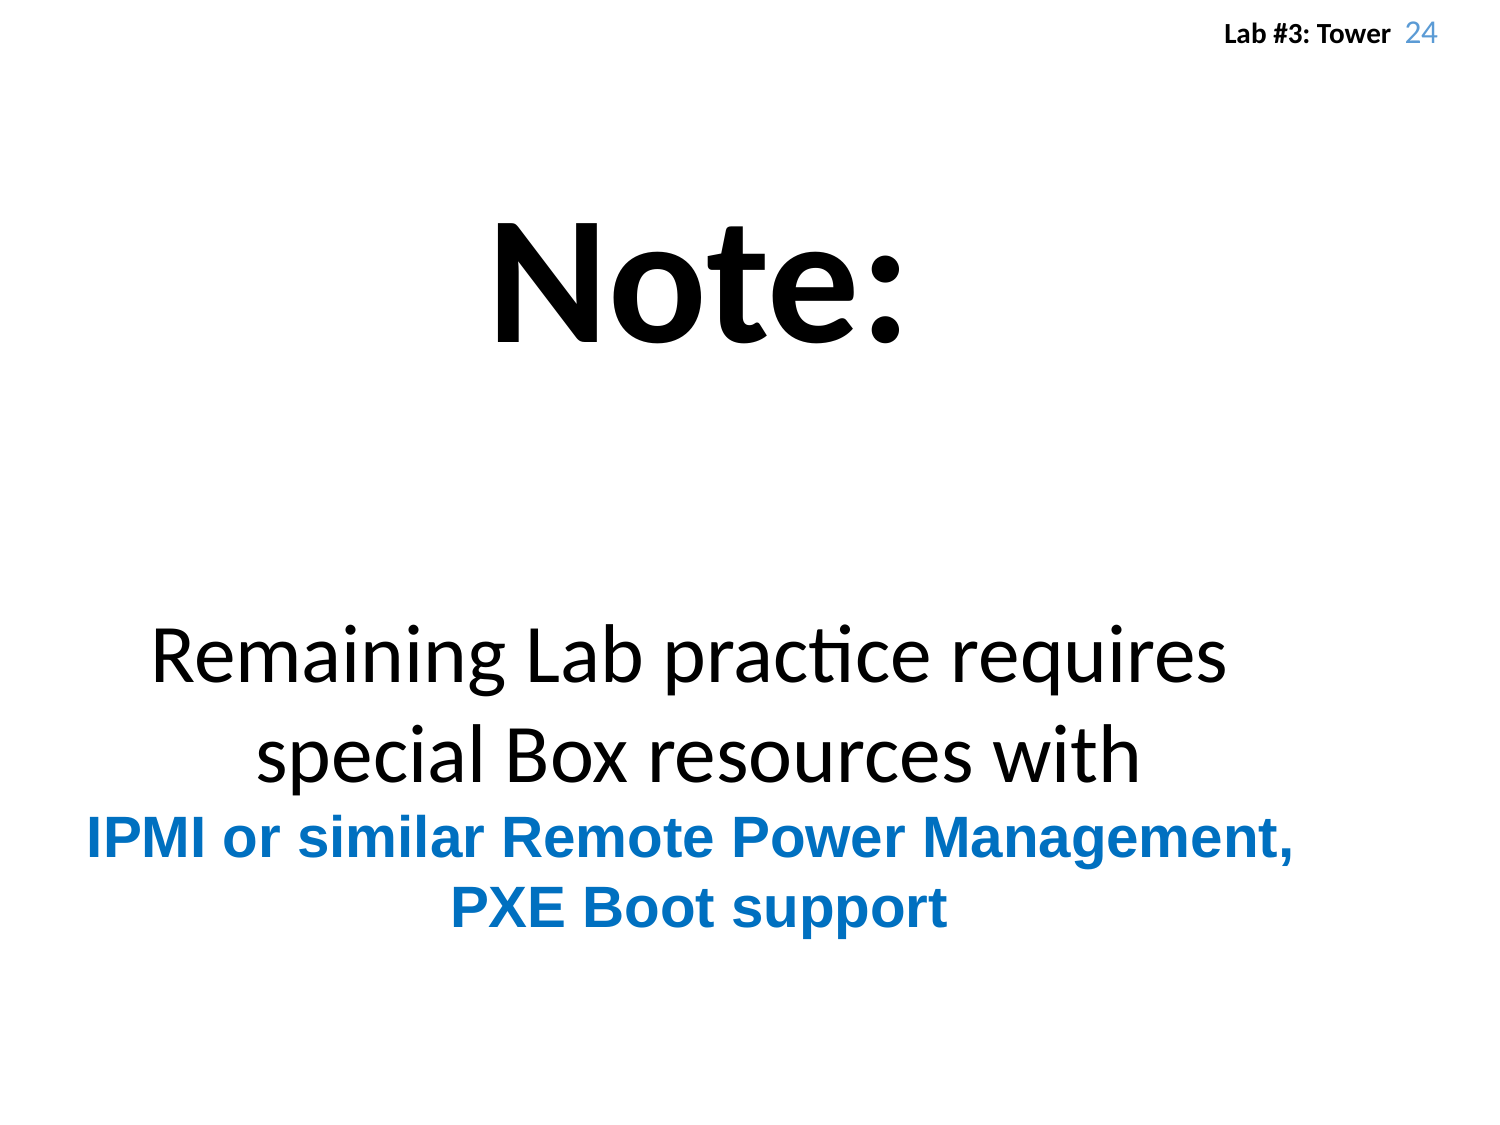

Note:

Remaining Lab practice requires
special Box resources with
IPMI or similar Remote Power Management,
PXE Boot support